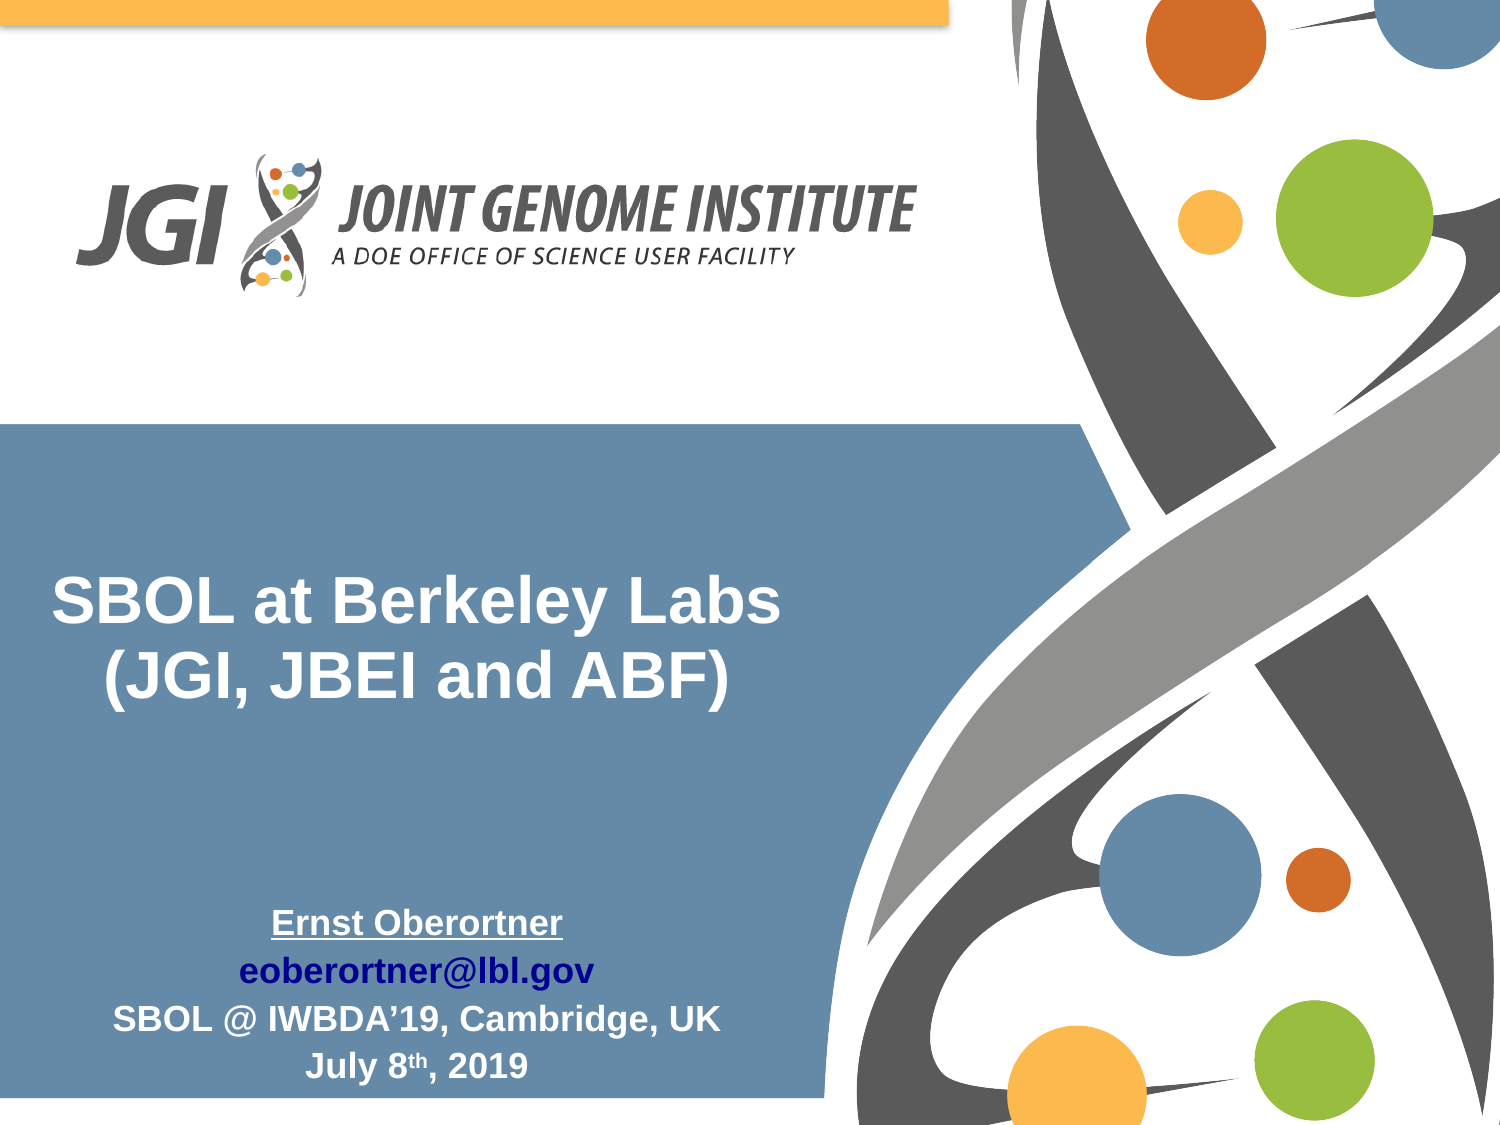

# SBOL at Berkeley Labs (JGI, JBEI and ABF)
Ernst Oberortner
eoberortner@lbl.gov
SBOL @ IWBDA’19, Cambridge, UK
July 8th, 2019